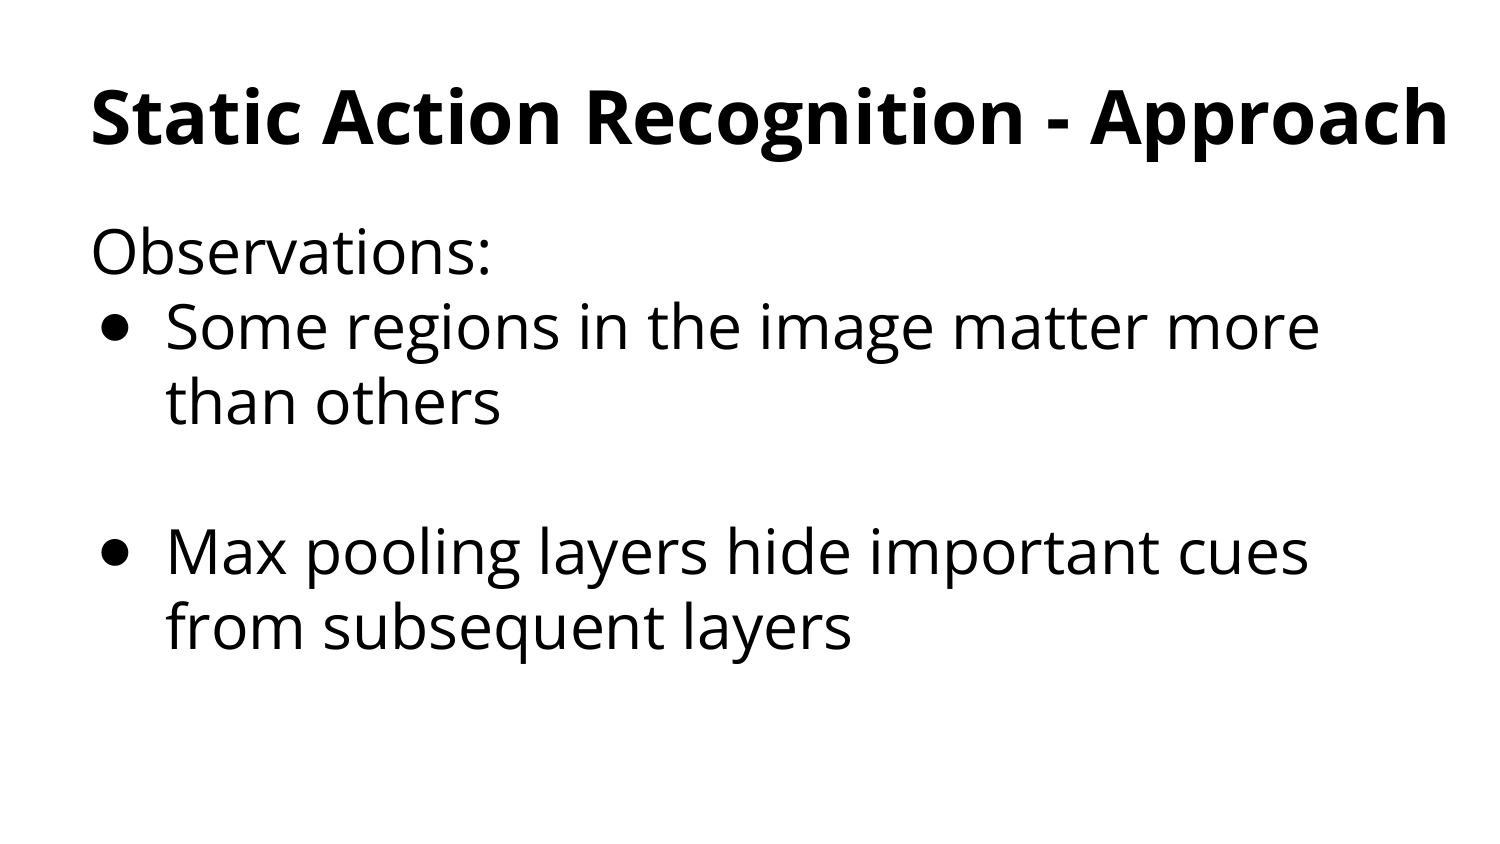

# Static Action Recognition - Approach
Observations:
Some regions in the image matter more than others

Max pooling layers hide important cues from subsequent layers